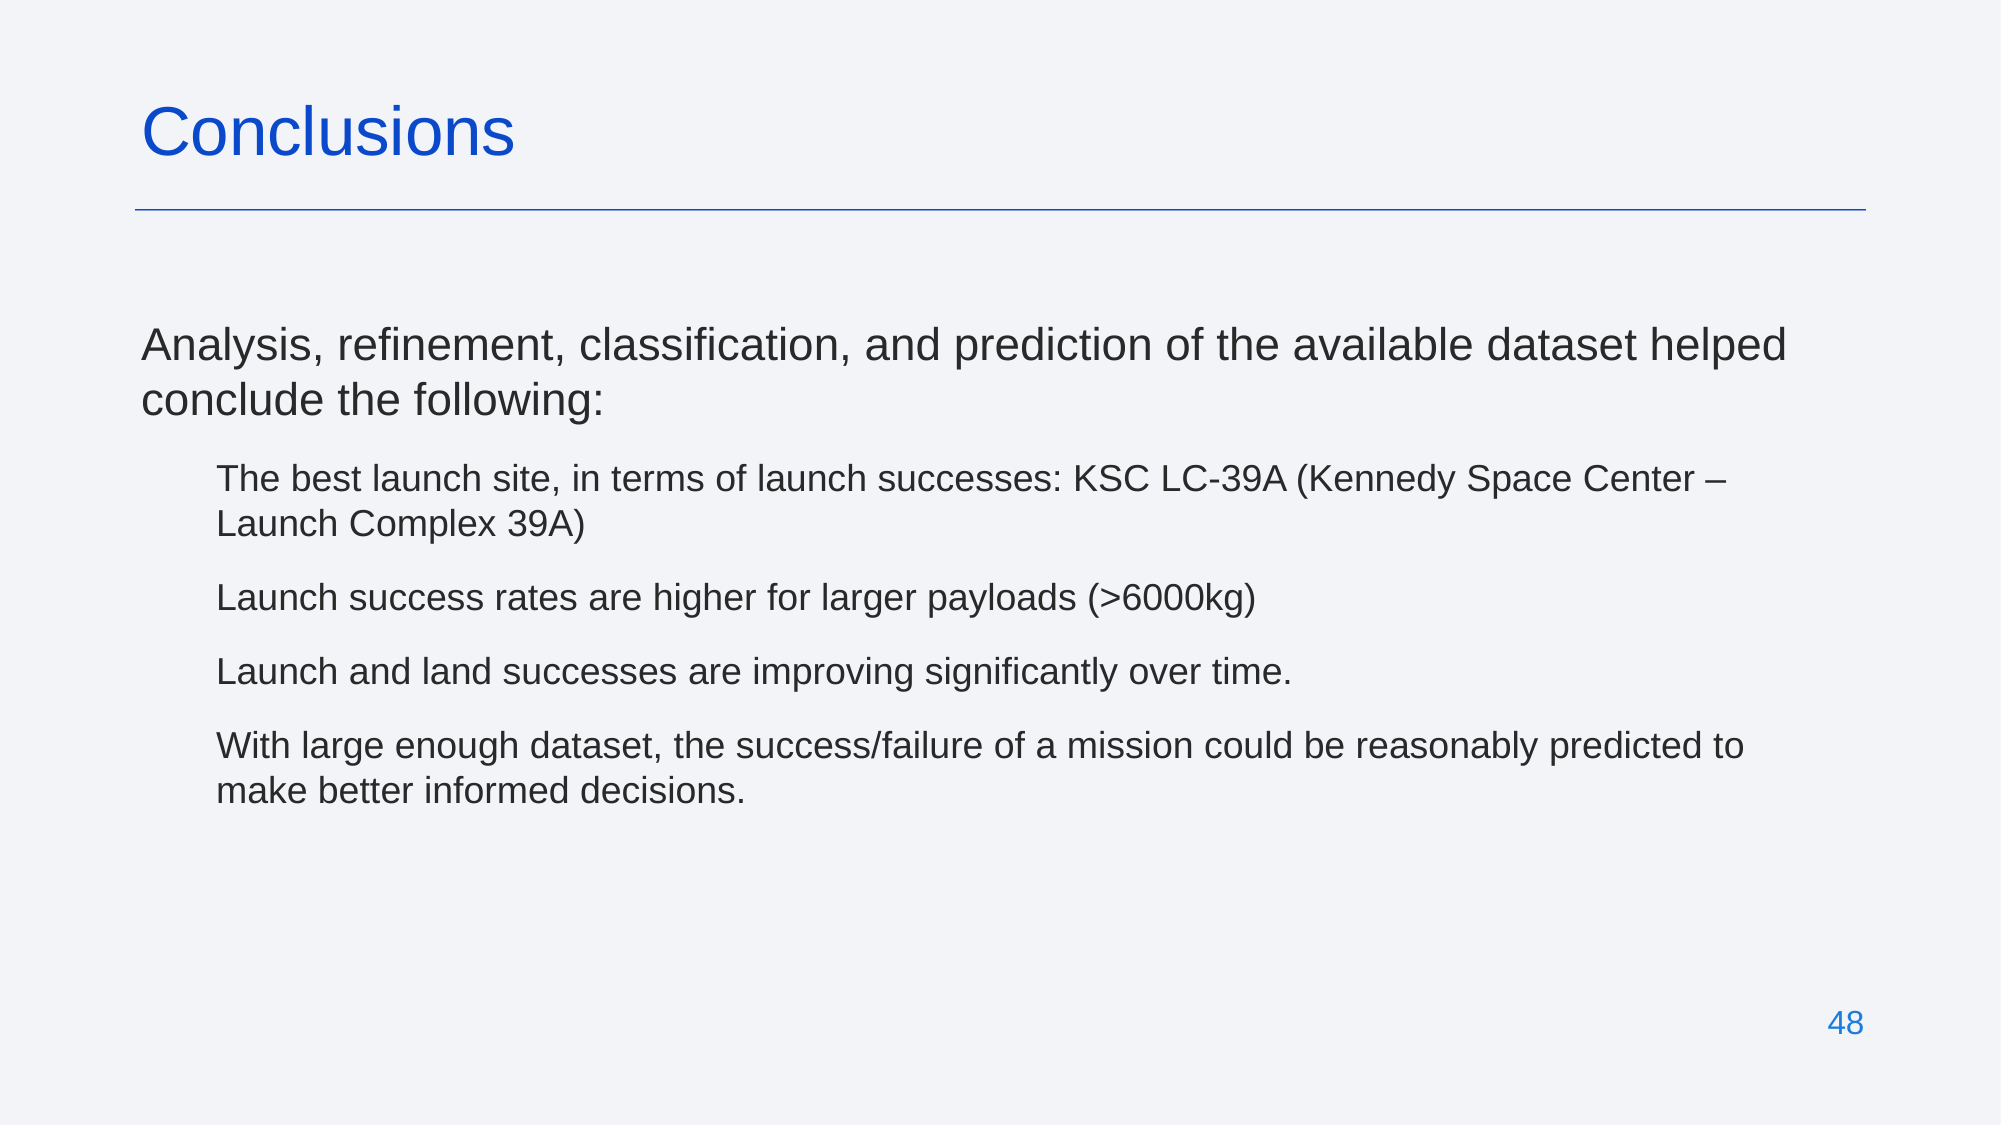

Conclusions
Analysis, refinement, classification, and prediction of the available dataset helped conclude the following:
The best launch site, in terms of launch successes: KSC LC-39A (Kennedy Space Center – Launch Complex 39A)
Launch success rates are higher for larger payloads (>6000kg)
Launch and land successes are improving significantly over time.
With large enough dataset, the success/failure of a mission could be reasonably predicted to make better informed decisions.
48